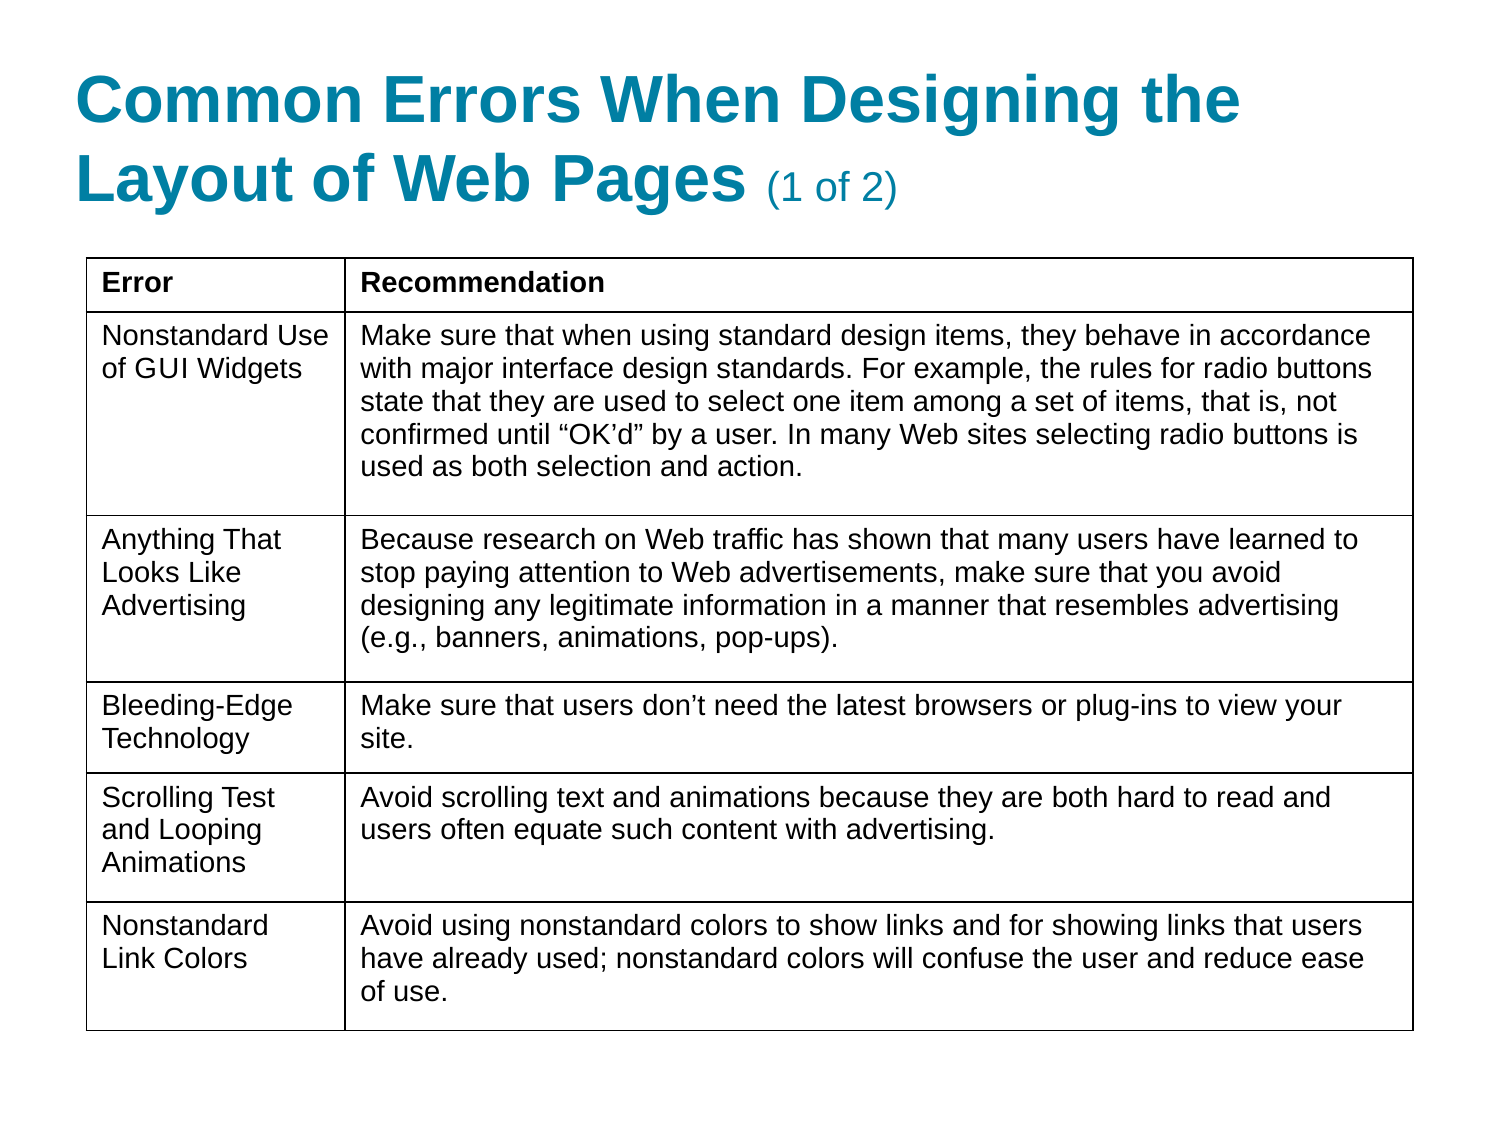

# Common Errors When Designing the Layout of Web Pages (1 of 2)
| Error | Recommendation |
| --- | --- |
| Nonstandard Use of G U I Widgets | Make sure that when using standard design items, they behave in accordance with major interface design standards. For example, the rules for radio buttons state that they are used to select one item among a set of items, that is, not confirmed until “OK’d” by a user. In many Web sites selecting radio buttons is used as both selection and action. |
| Anything That Looks Like Advertising | Because research on Web traffic has shown that many users have learned to stop paying attention to Web advertisements, make sure that you avoid designing any legitimate information in a manner that resembles advertising (e.g., banners, animations, pop-ups). |
| Bleeding-Edge Technology | Make sure that users don’t need the latest browsers or plug-ins to view your site. |
| Scrolling Test and Looping Animations | Avoid scrolling text and animations because they are both hard to read and users often equate such content with advertising. |
| Nonstandard Link Colors | Avoid using nonstandard colors to show links and for showing links that users have already used; nonstandard colors will confuse the user and reduce ease of use. |